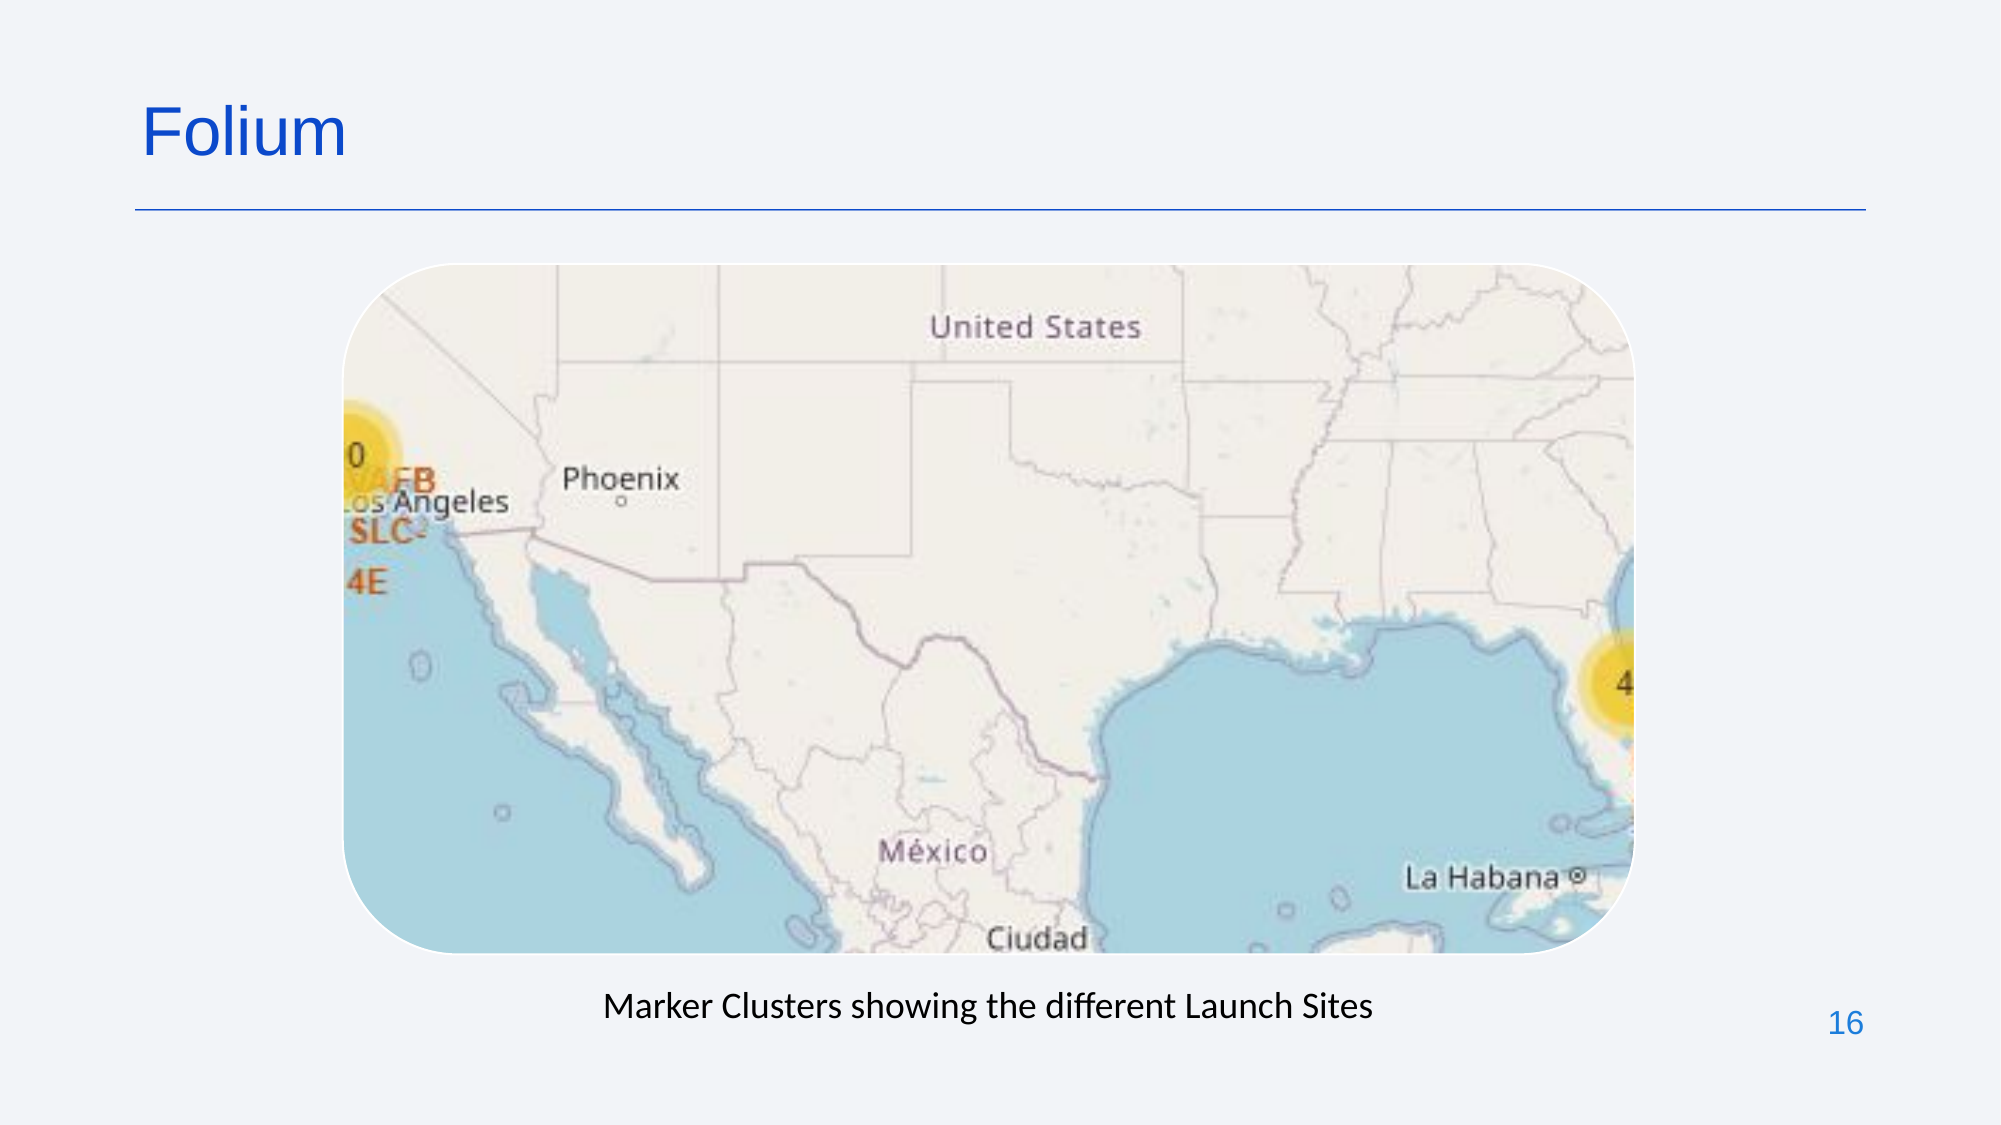

Folium
Marker Clusters showing the different Launch Sites

16